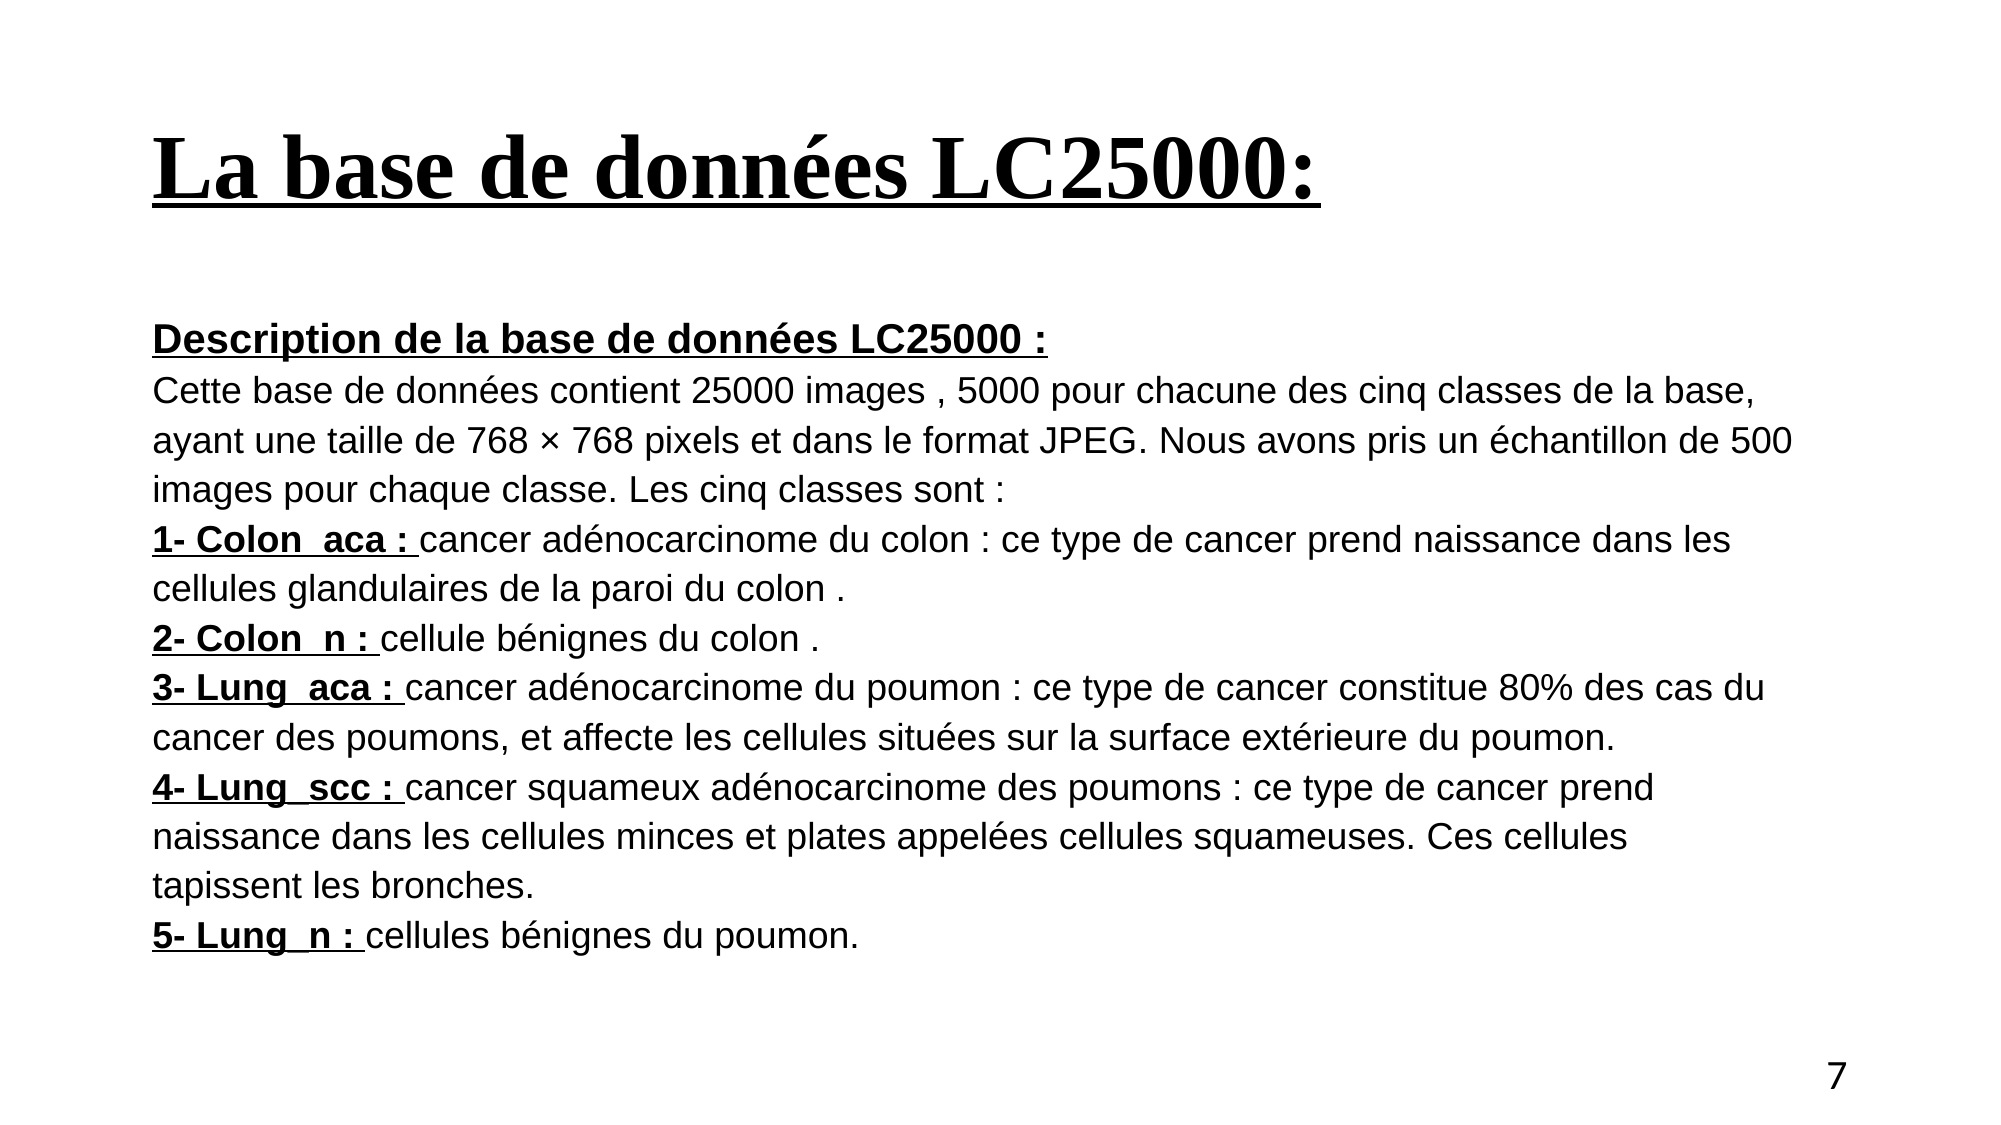

# La base de données LC25000:
Description de la base de données LC25000 :
Cette base de données contient 25000 images , 5000 pour chacune des cinq classes de la base, ayant une taille de 768 × 768 pixels et dans le format JPEG. Nous avons pris un échantillon de 500 images pour chaque classe. Les cinq classes sont :
1- Colon_aca : cancer adénocarcinome du colon : ce type de cancer prend naissance dans les
cellules glandulaires de la paroi du colon .
2- Colon_n : cellule bénignes du colon .
3- Lung_aca : cancer adénocarcinome du poumon : ce type de cancer constitue 80% des cas du
cancer des poumons, et affecte les cellules situées sur la surface extérieure du poumon.
4- Lung_scc : cancer squameux adénocarcinome des poumons : ce type de cancer prend
naissance dans les cellules minces et plates appelées cellules squameuses. Ces cellules
tapissent les bronches.
5- Lung_n : cellules bénignes du poumon.
7